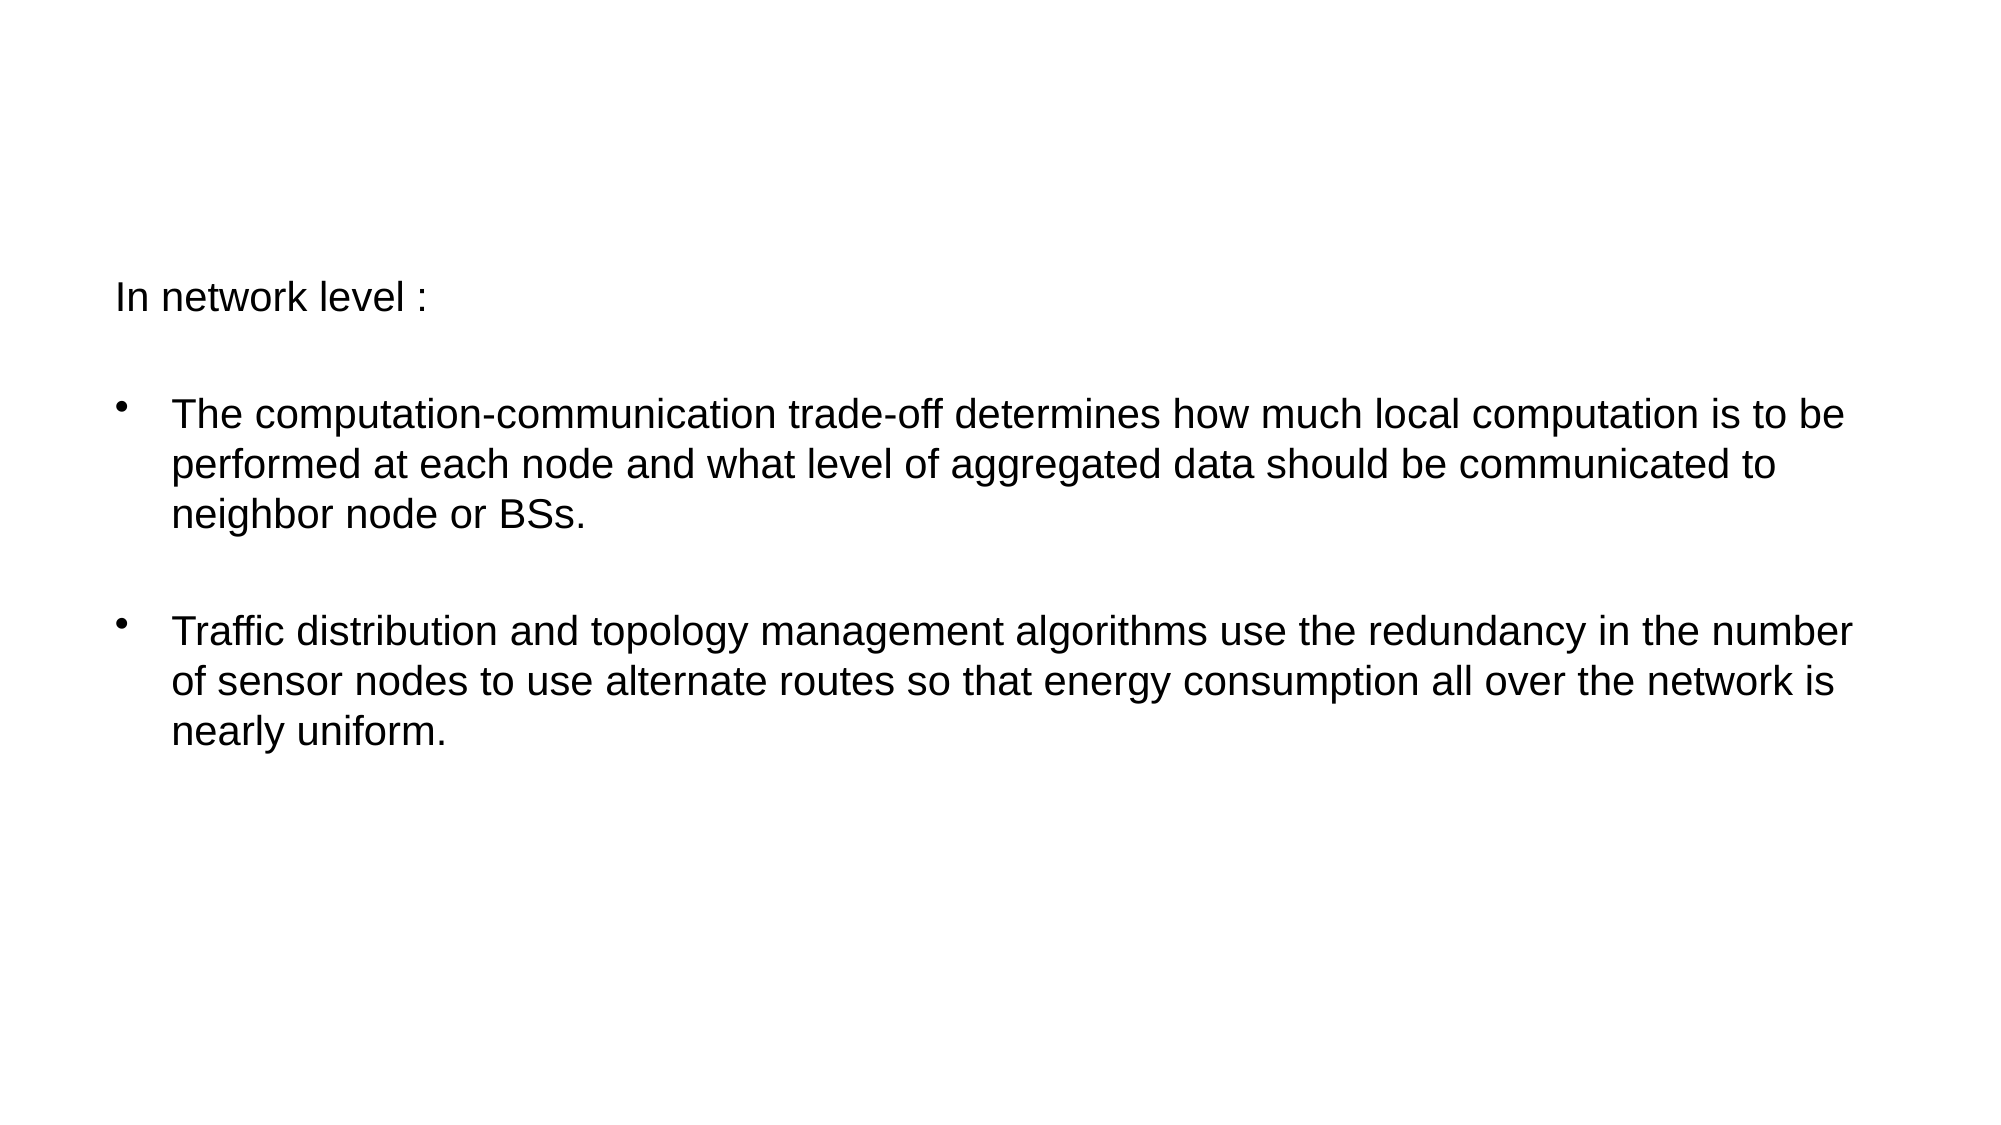

#
In network level :

The computation-communication trade-off determines how much local computation is to be performed at each node and what level of aggregated data should be communicated to neighbor node or BSs.

Traffic distribution and topology management algorithms use the redundancy in the number of sensor nodes to use alternate routes so that energy consumption all over the network is nearly uniform.